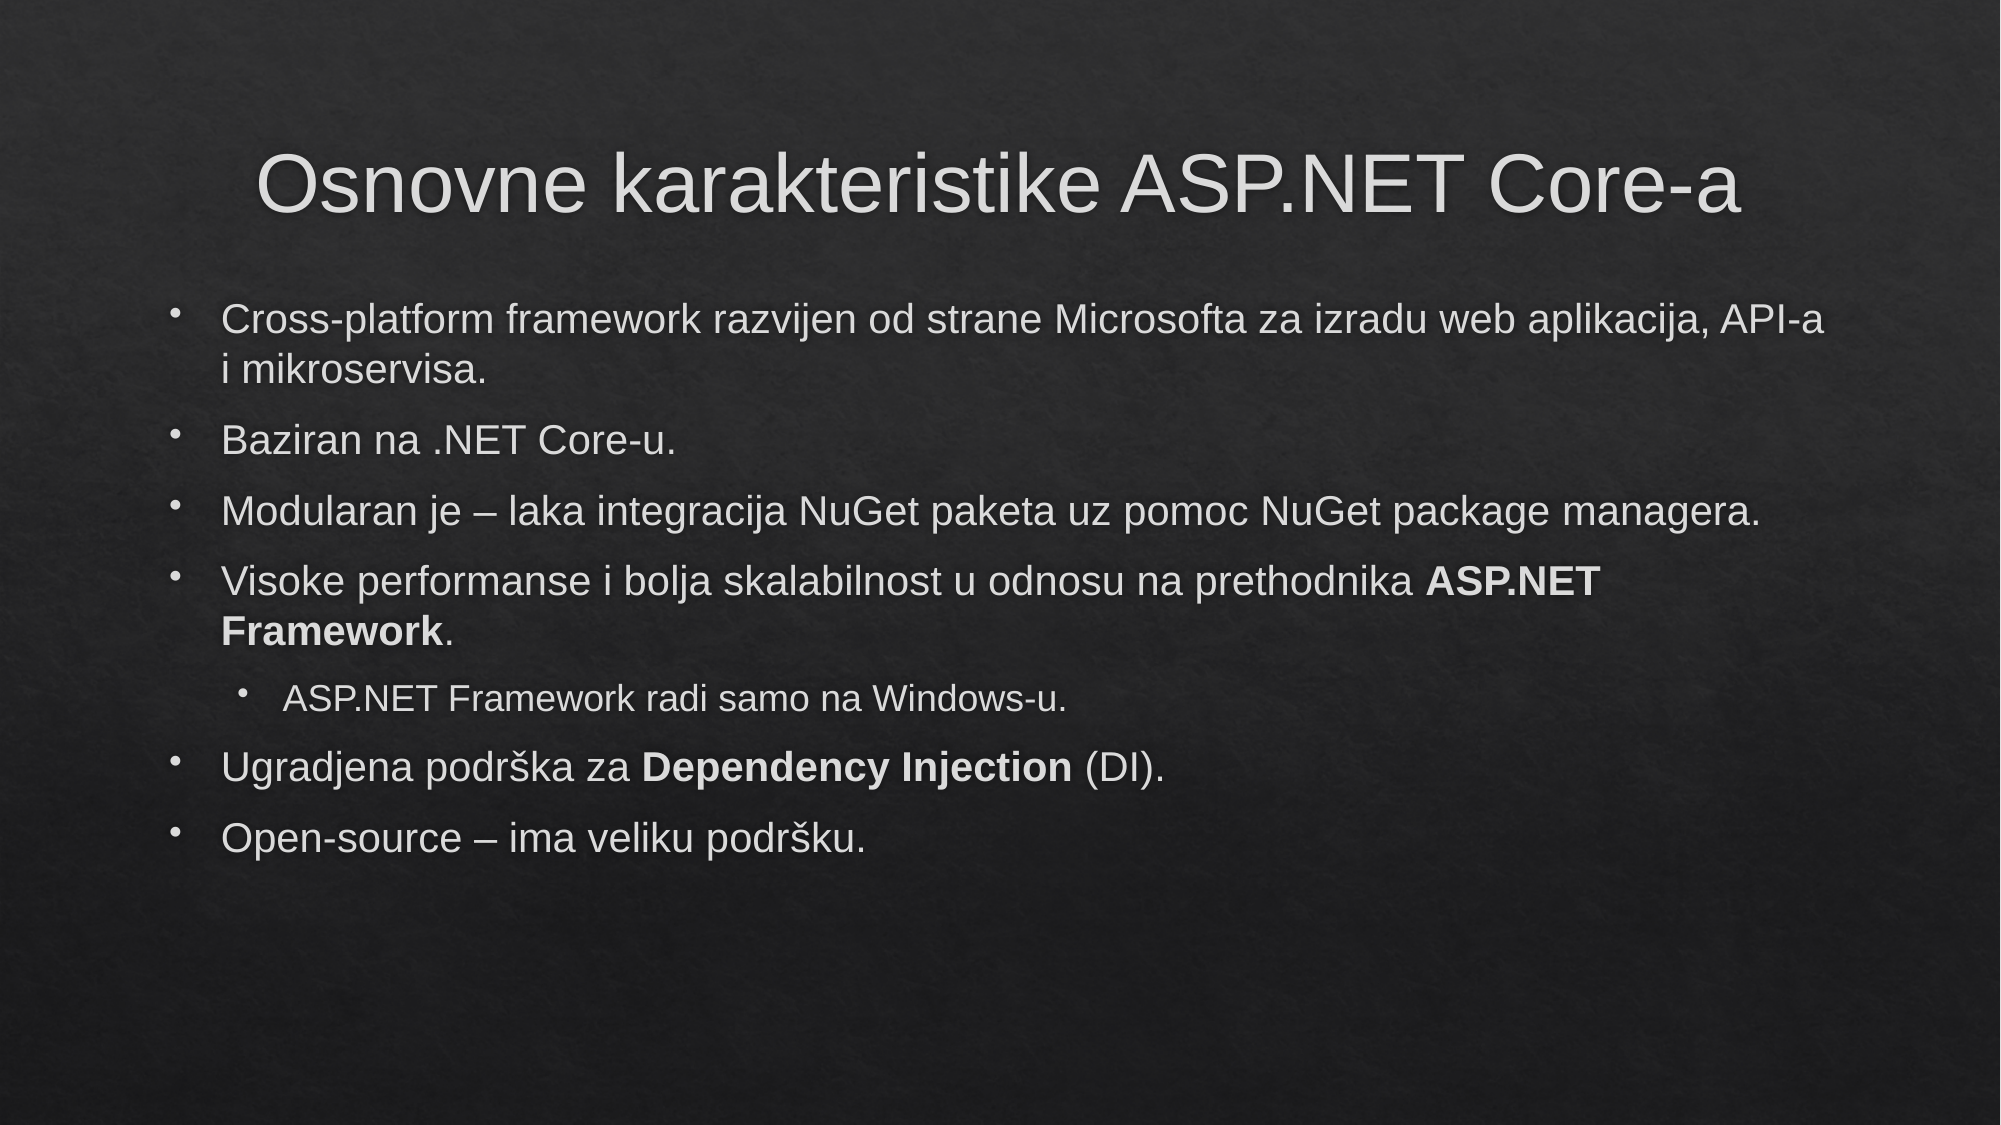

# Osnovne karakteristike ASP.NET Core-a
Cross-platform framework razvijen od strane Microsofta za izradu web aplikacija, API-a i mikroservisa.
Baziran na .NET Core-u.
Modularan je – laka integracija NuGet paketa uz pomoc NuGet package managera.
Visoke performanse i bolja skalabilnost u odnosu na prethodnika ASP.NET Framework.
ASP.NET Framework radi samo na Windows-u.
Ugradjena podrška za Dependency Injection (DI).
Open-source – ima veliku podršku.